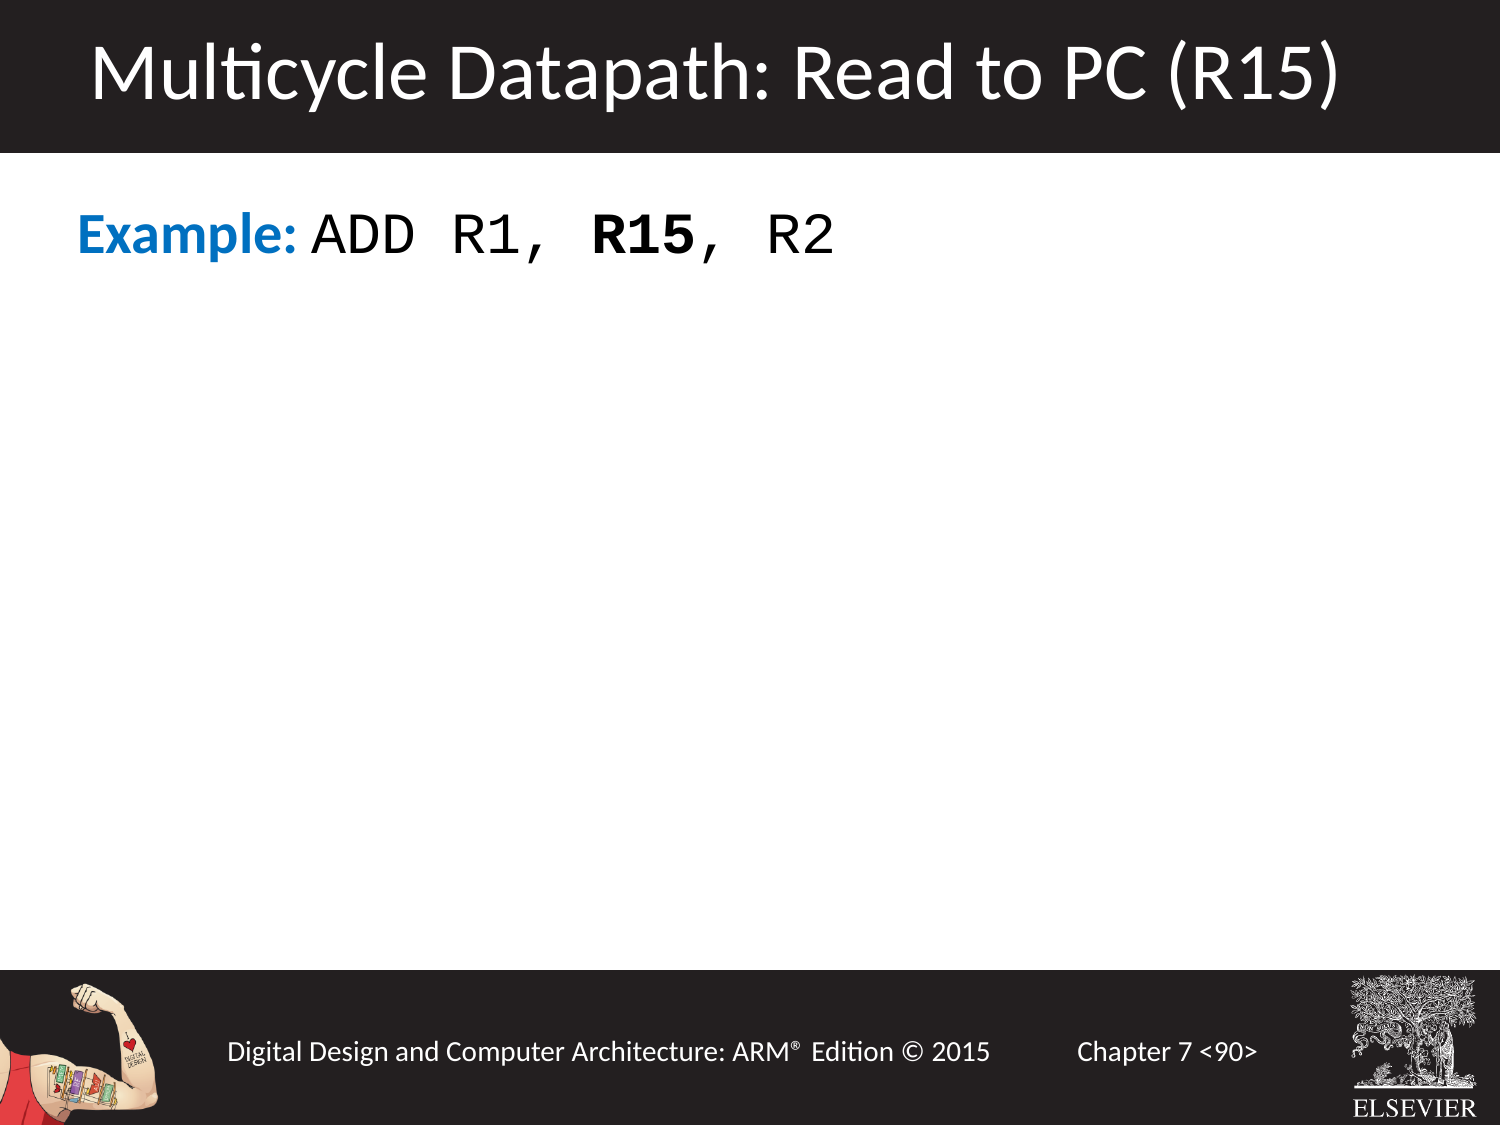

Multicycle Datapath: Read to PC (R15)

Example: ADD R1, R15, R2